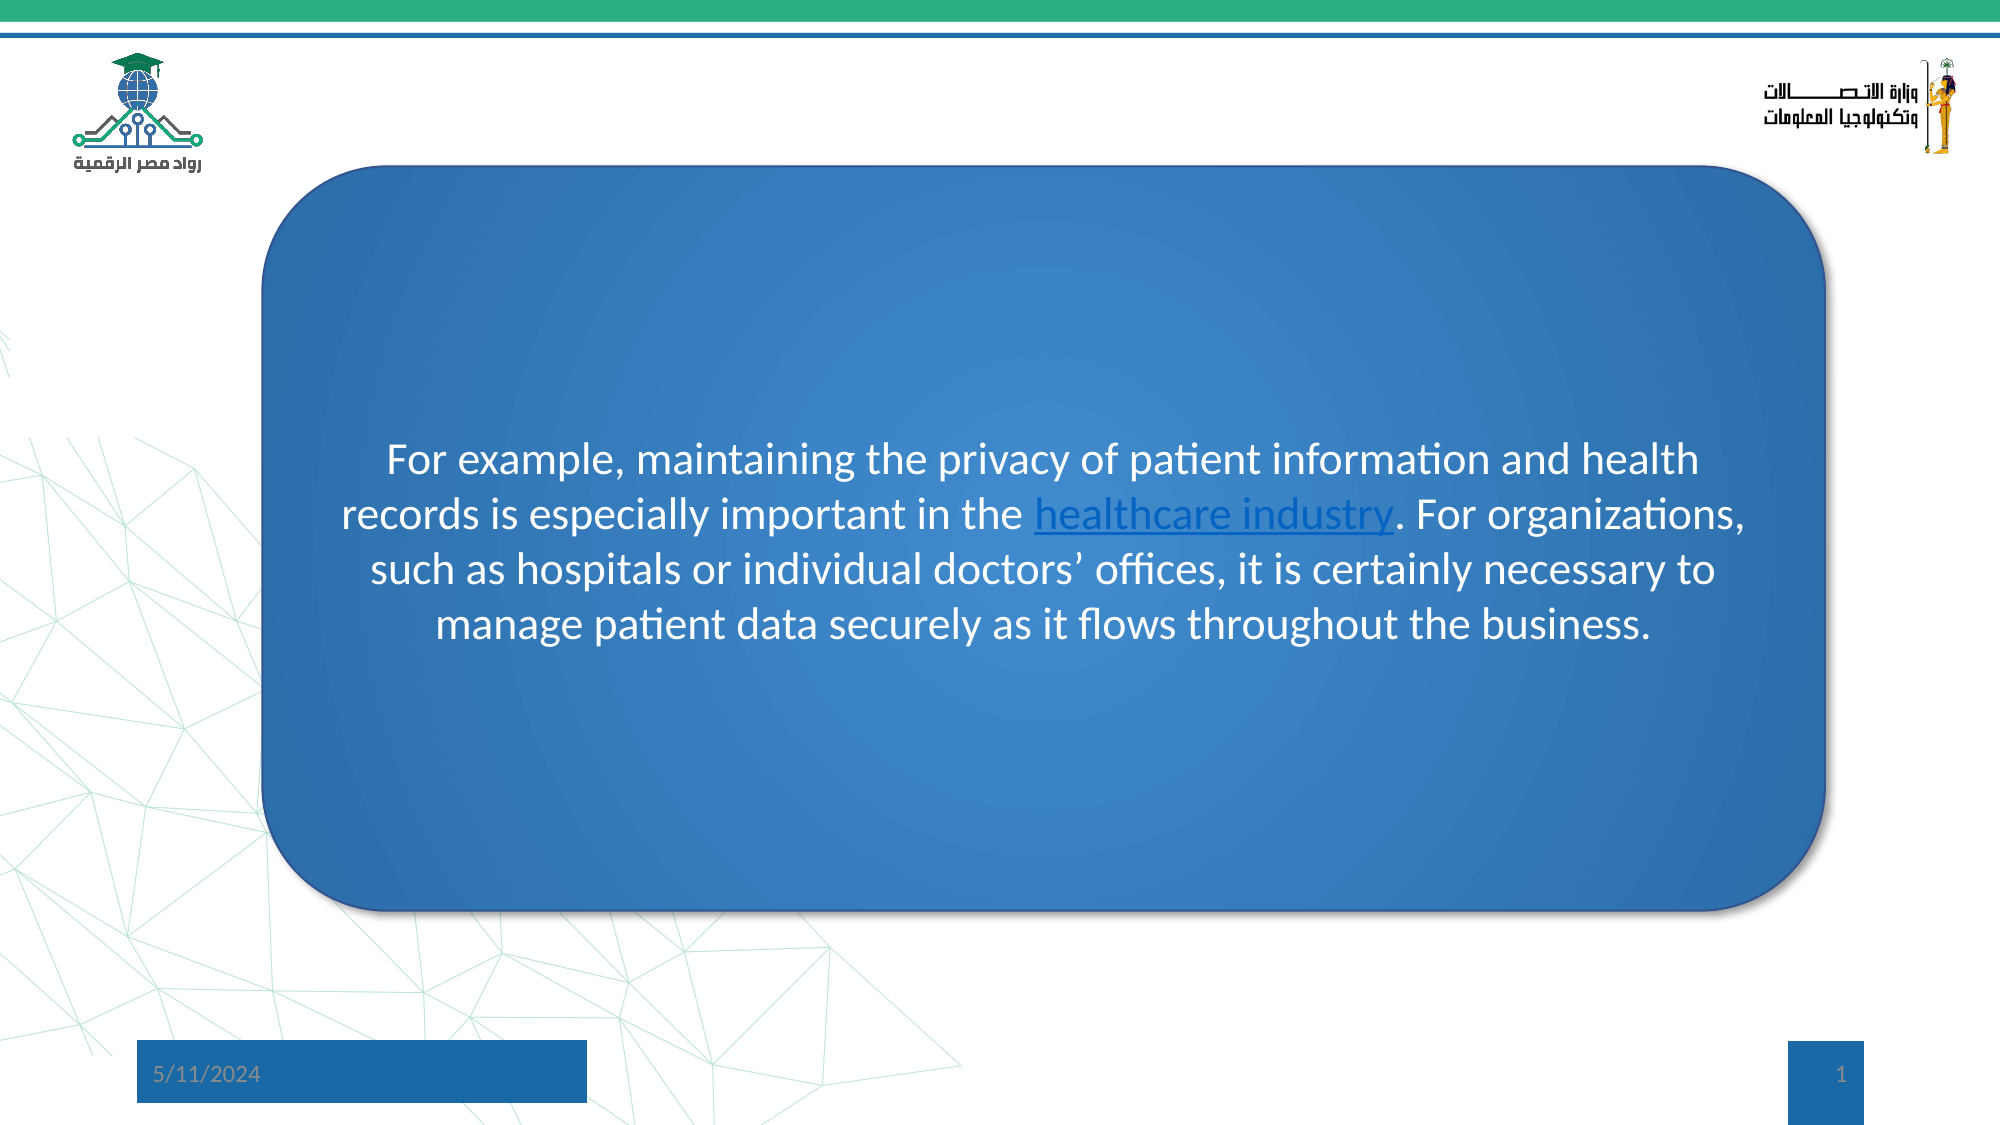

For example, maintaining the privacy of patient information and health records is especially important in the healthcare industry. For organizations, such as hospitals or individual doctors’ offices, it is certainly necessary to manage patient data securely as it flows throughout the business.
5/11/2024
1